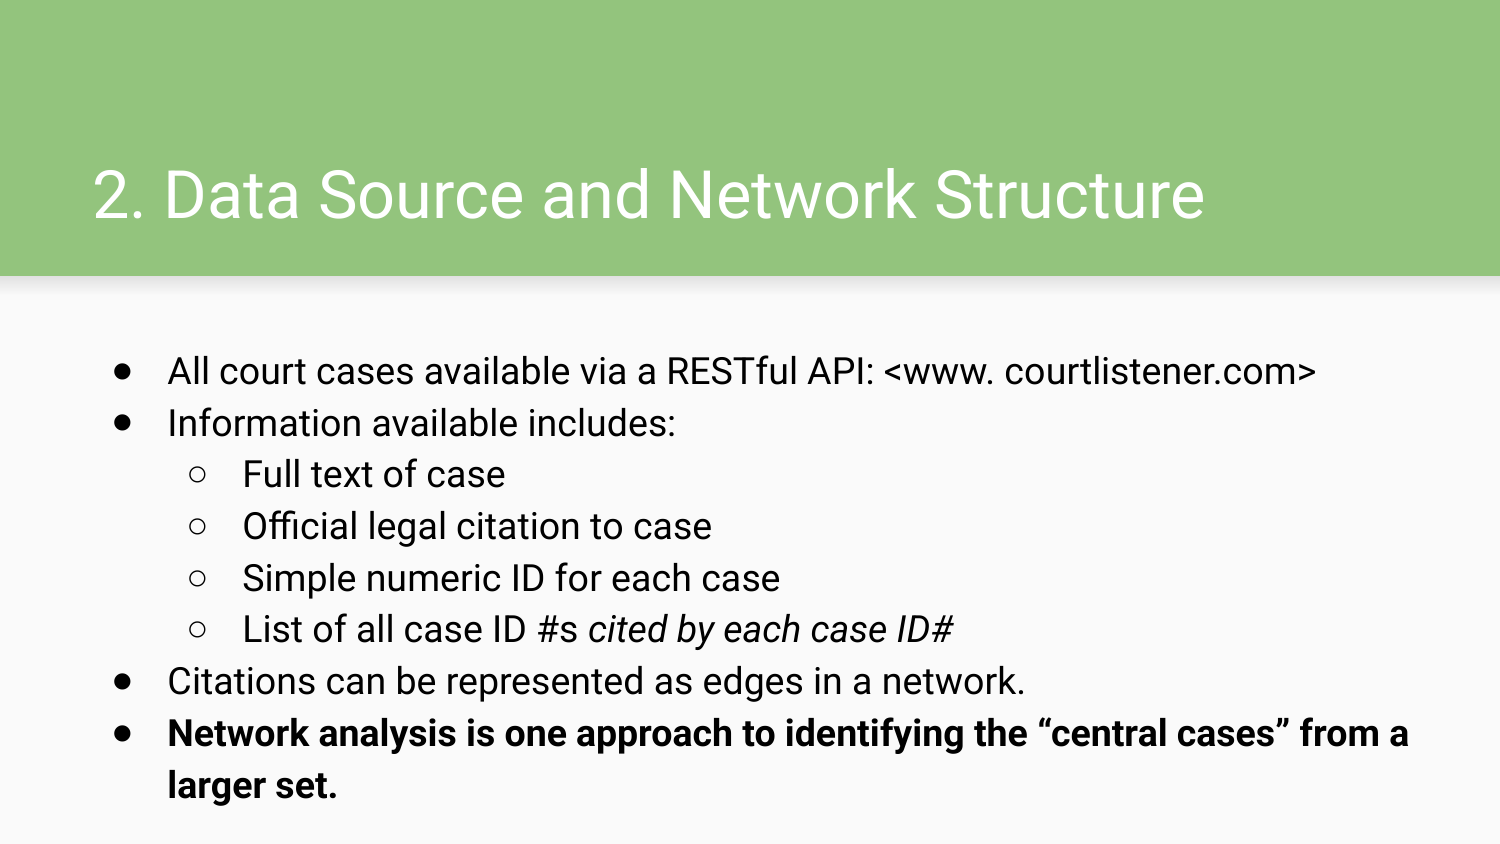

# 2. Data Source and Network Structure
All court cases available via a RESTful API: <www. courtlistener.com>
Information available includes:
Full text of case
Official legal citation to case
Simple numeric ID for each case
List of all case ID #s cited by each case ID#
Citations can be represented as edges in a network.
Network analysis is one approach to identifying the “central cases” from a larger set.